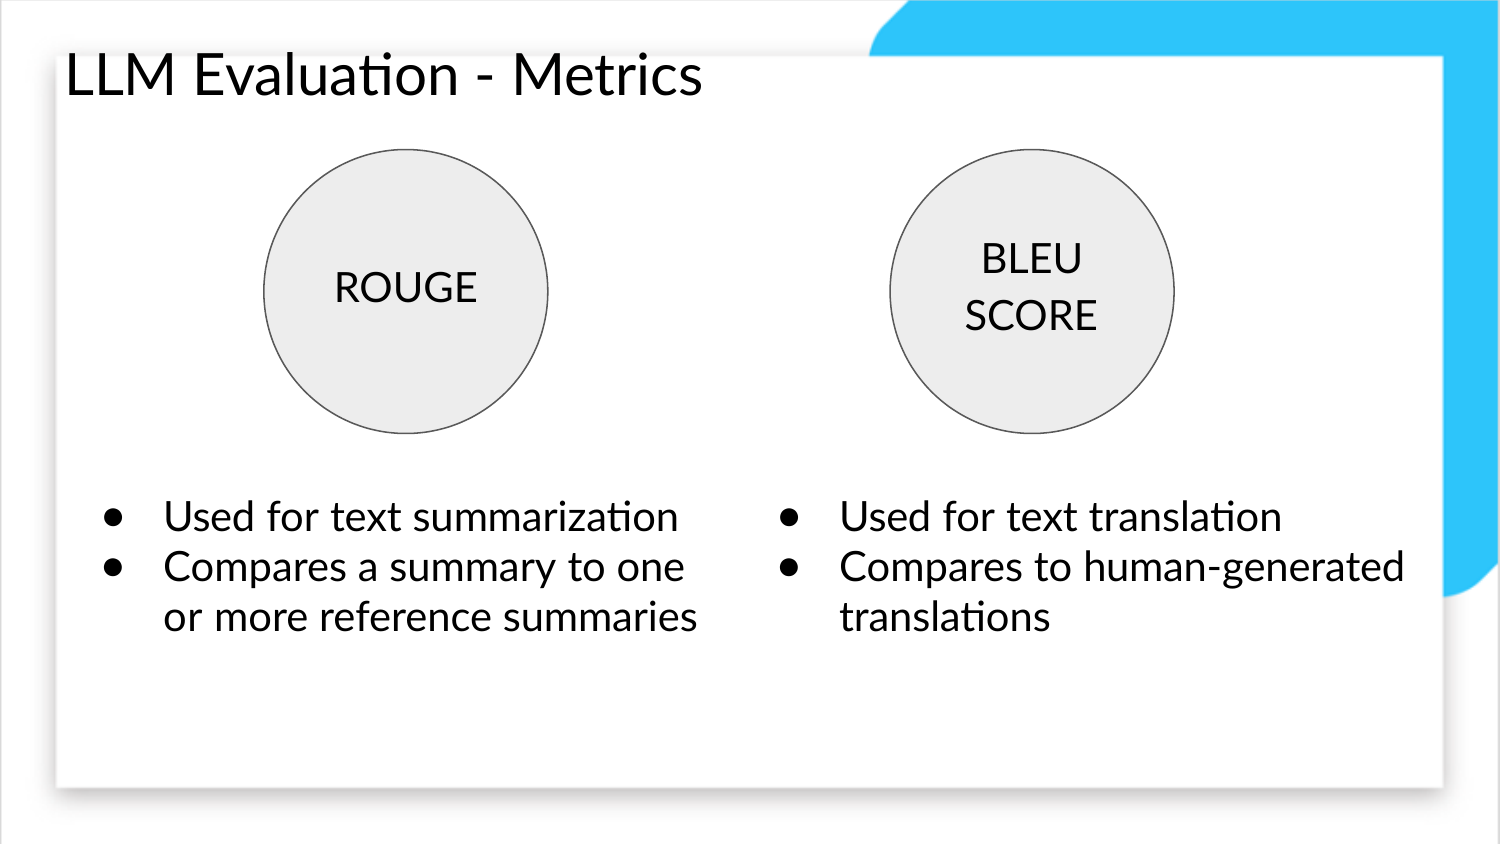

# LLM Evaluation - Metrics

BLEU SCORE
ROUGE
Used for text summarization
Compares a summary to one or more reference summaries
Used for text translation
Compares to human-generated translations